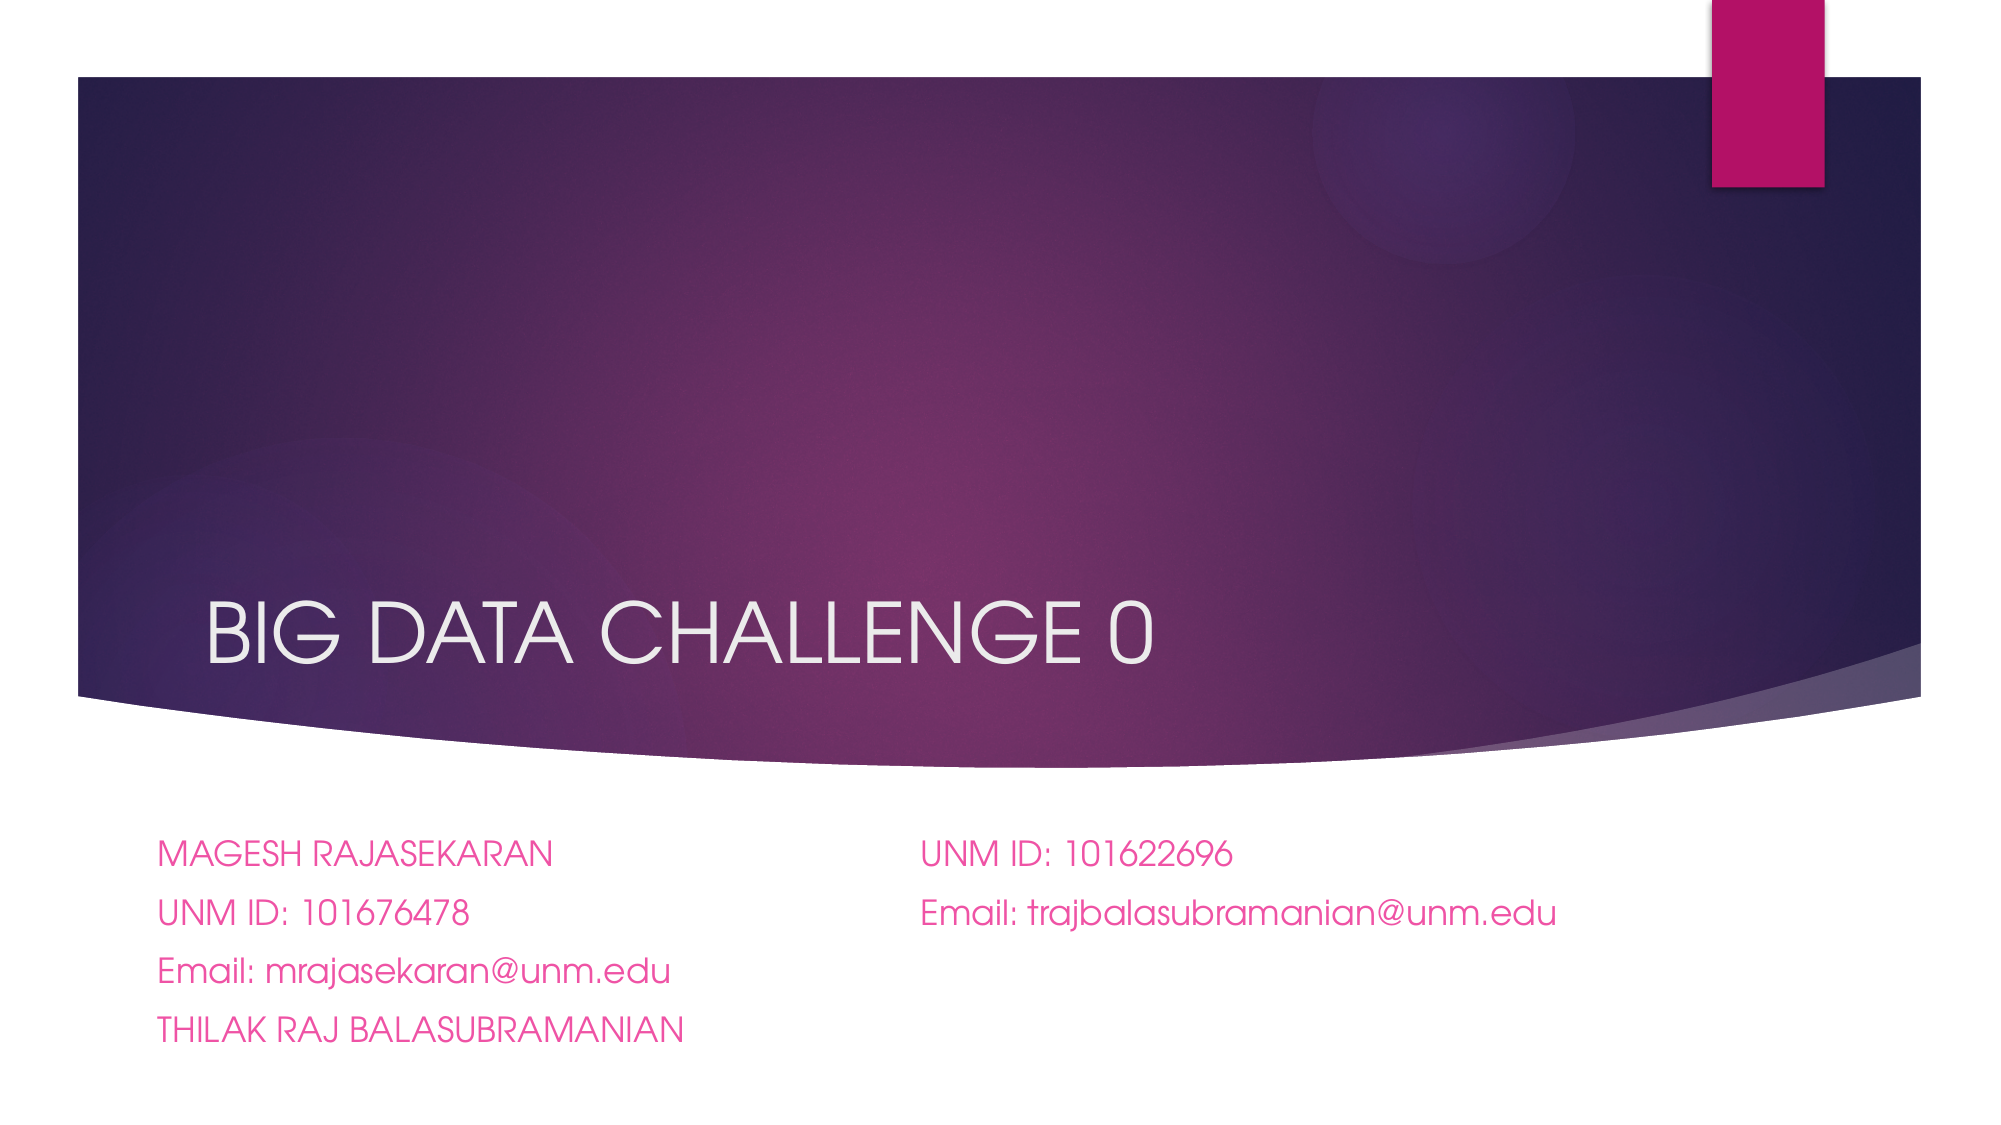

# BIG DATA CHALLENGE 0
MAGESH RAJASEKARAN
UNM ID: 101676478
Email: mrajasekaran@unm.edu
THILAK RAJ BALASUBRAMANIAN
UNM ID: 101622696
Email: trajbalasubramanian@unm.edu